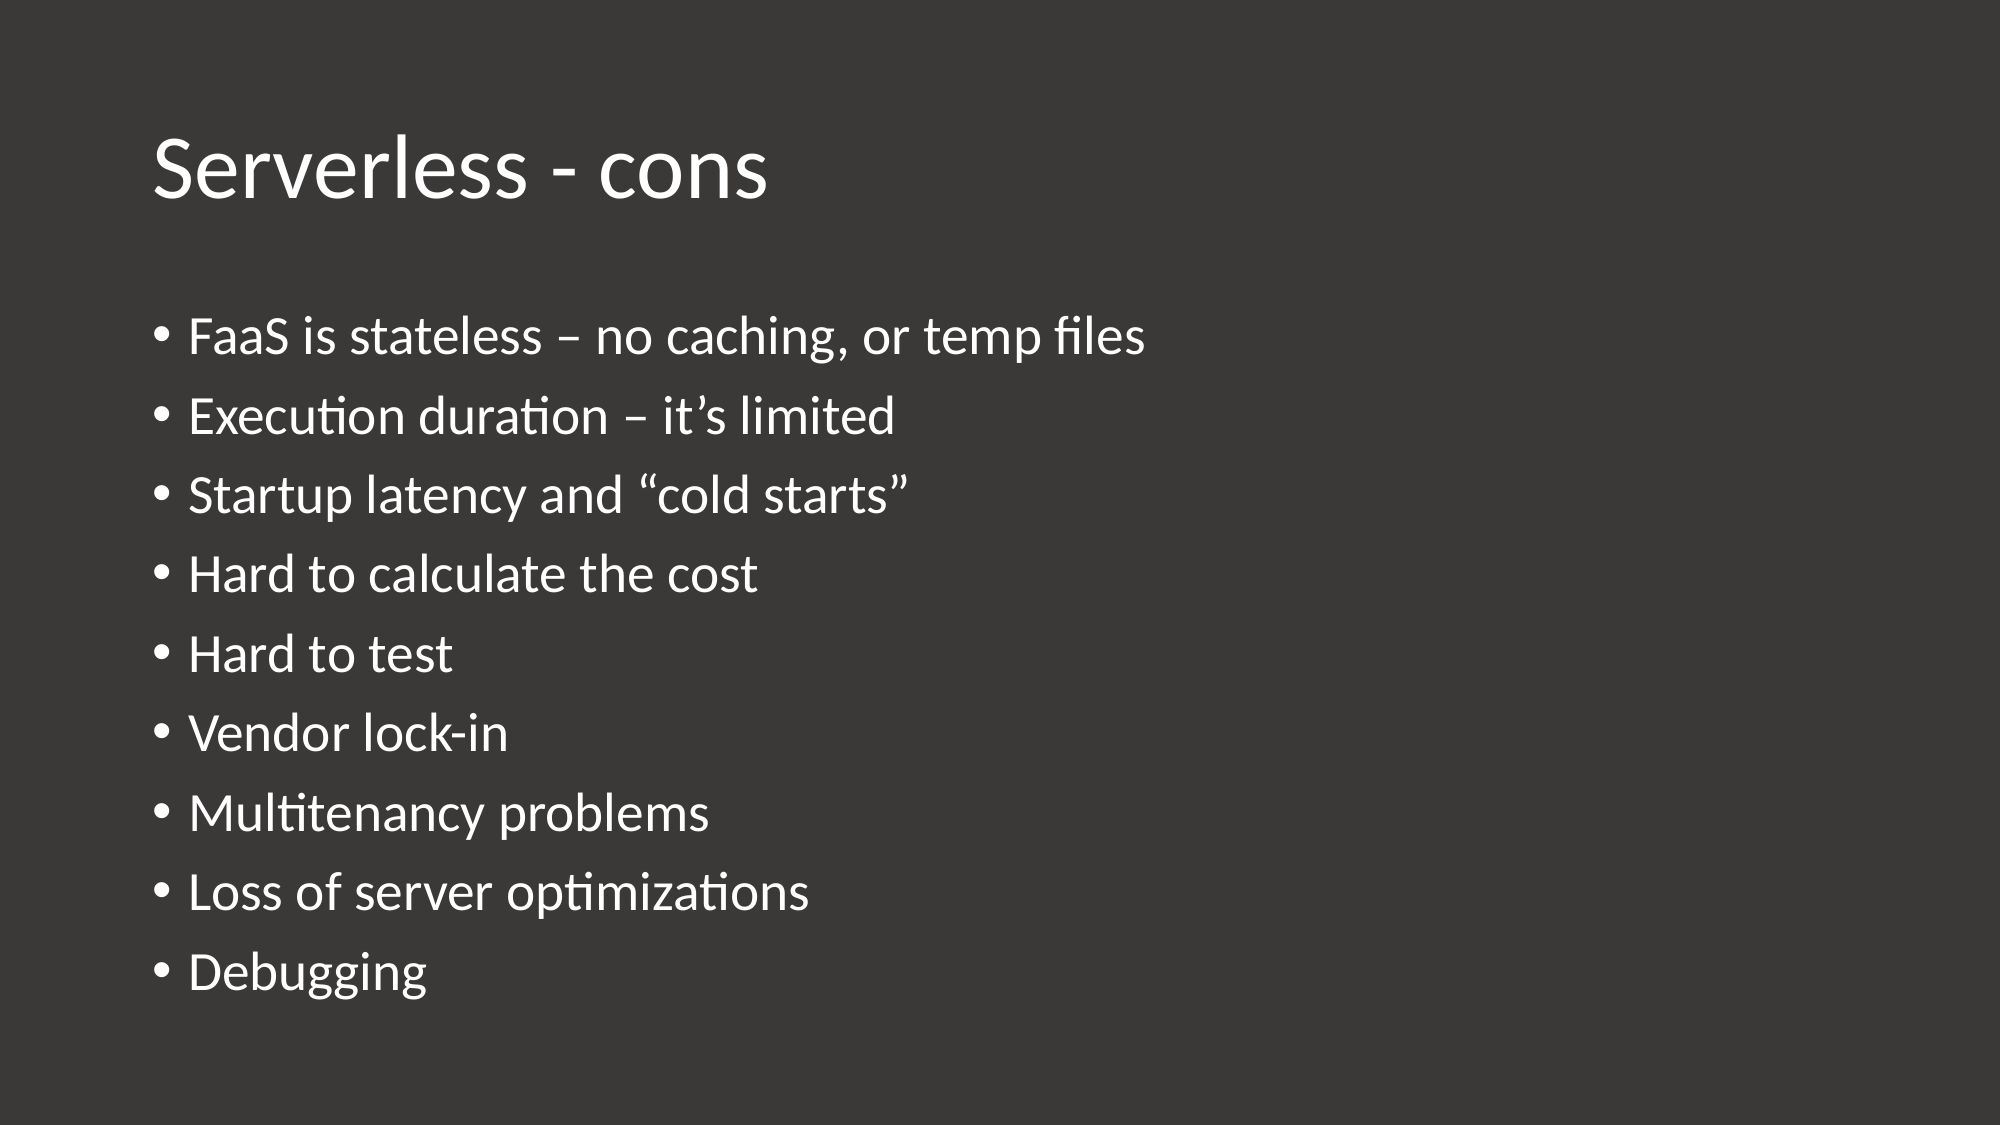

# Serverless - cons
FaaS is stateless – no caching, or temp files
Execution duration – it’s limited
Startup latency and “cold starts”
Hard to calculate the cost
Hard to test
Vendor lock-in
Multitenancy problems
Loss of server optimizations
Debugging